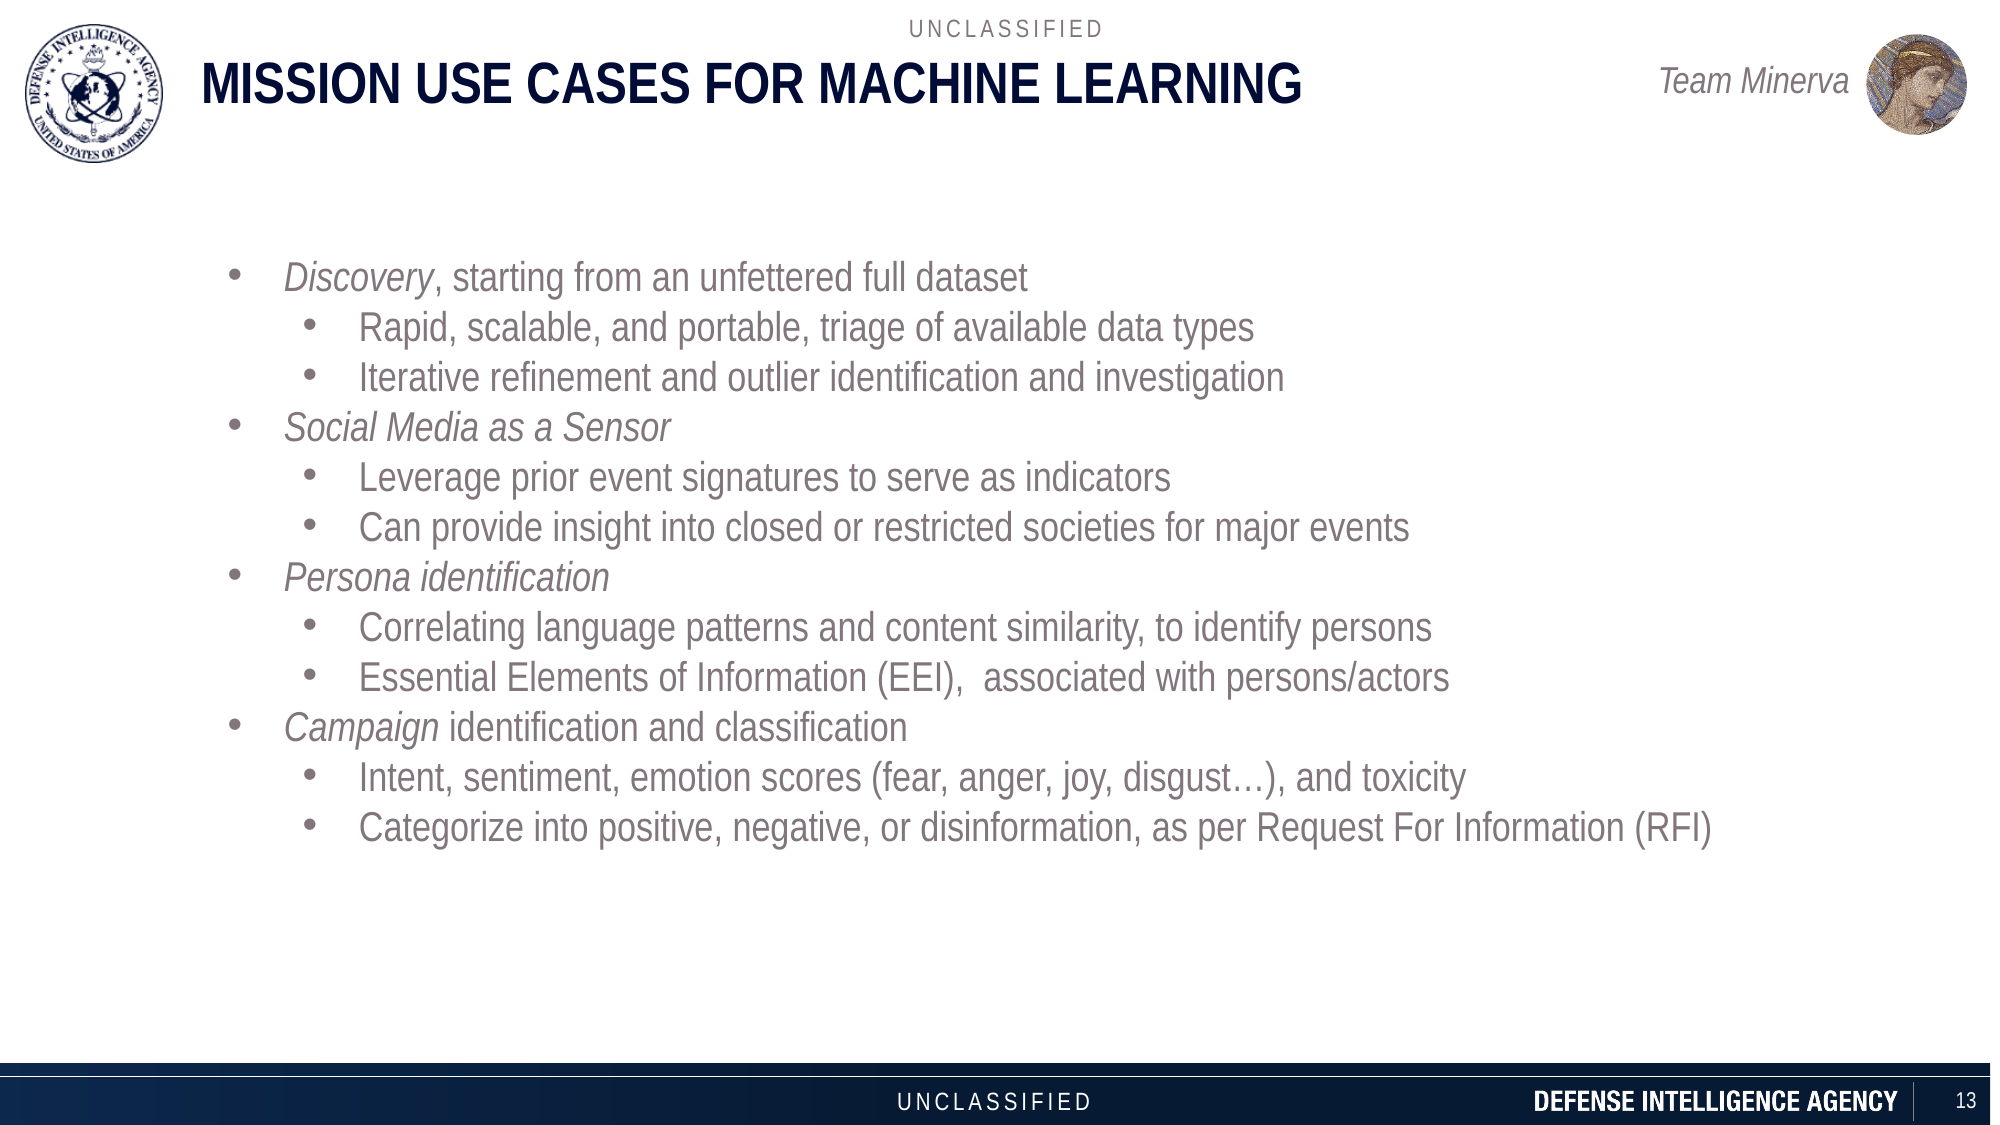

MISSION USE CASES FOR MACHINE LEARNING
Discovery, starting from an unfettered full dataset
Rapid, scalable, and portable, triage of available data types
Iterative refinement and outlier identification and investigation
Social Media as a Sensor
Leverage prior event signatures to serve as indicators
Can provide insight into closed or restricted societies for major events
Persona identification
Correlating language patterns and content similarity, to identify persons
Essential Elements of Information (EEI),  associated with persons/actors
Campaign identification and classification
Intent, sentiment, emotion scores (fear, anger, joy, disgust…), and toxicity
Categorize into positive, negative, or disinformation, as per Request For Information (RFI)